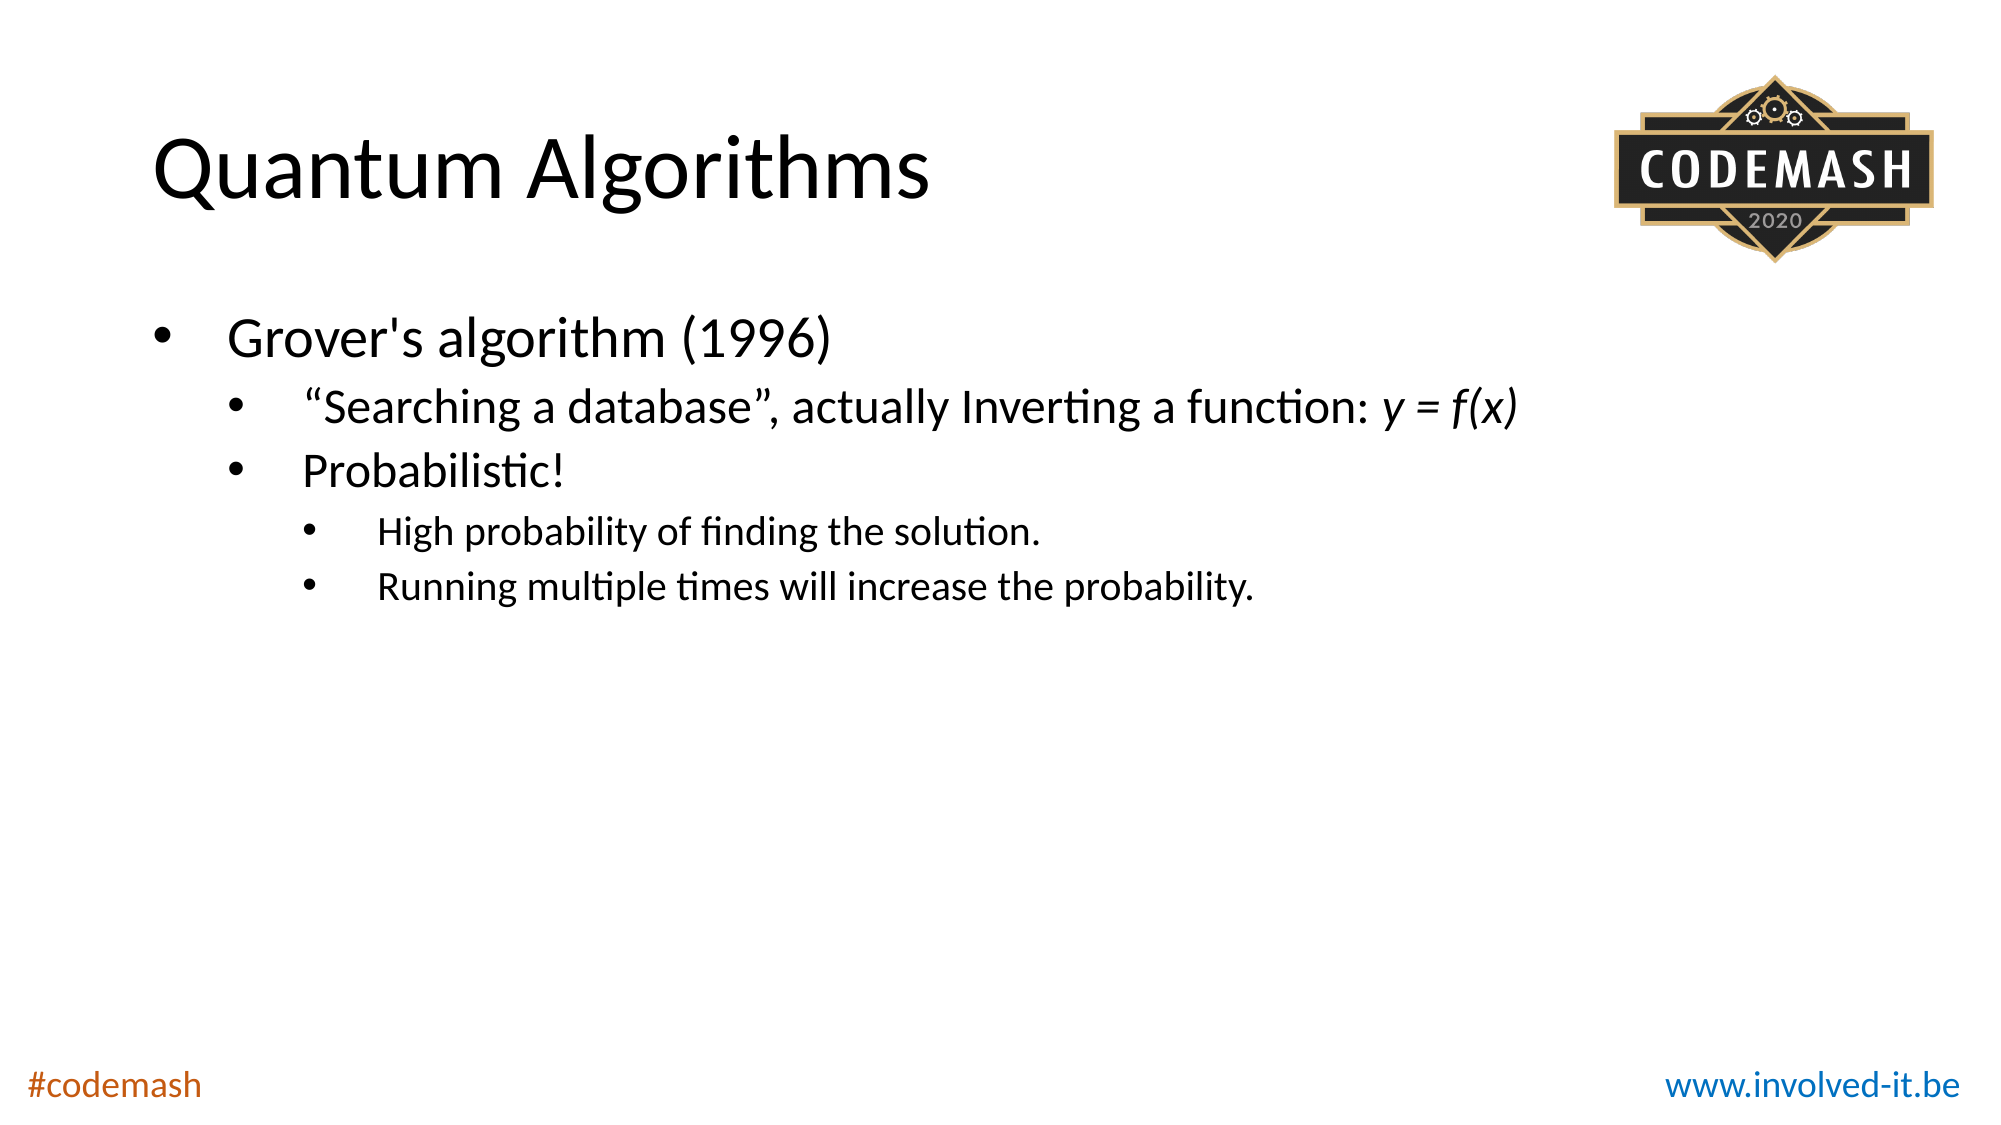

# Quantum Algorithms
Grover's algorithm (1996)
“Searching a database”, actually Inverting a function: y = f(x)
Probabilistic!
High probability of finding the solution.
Running multiple times will increase the probability.